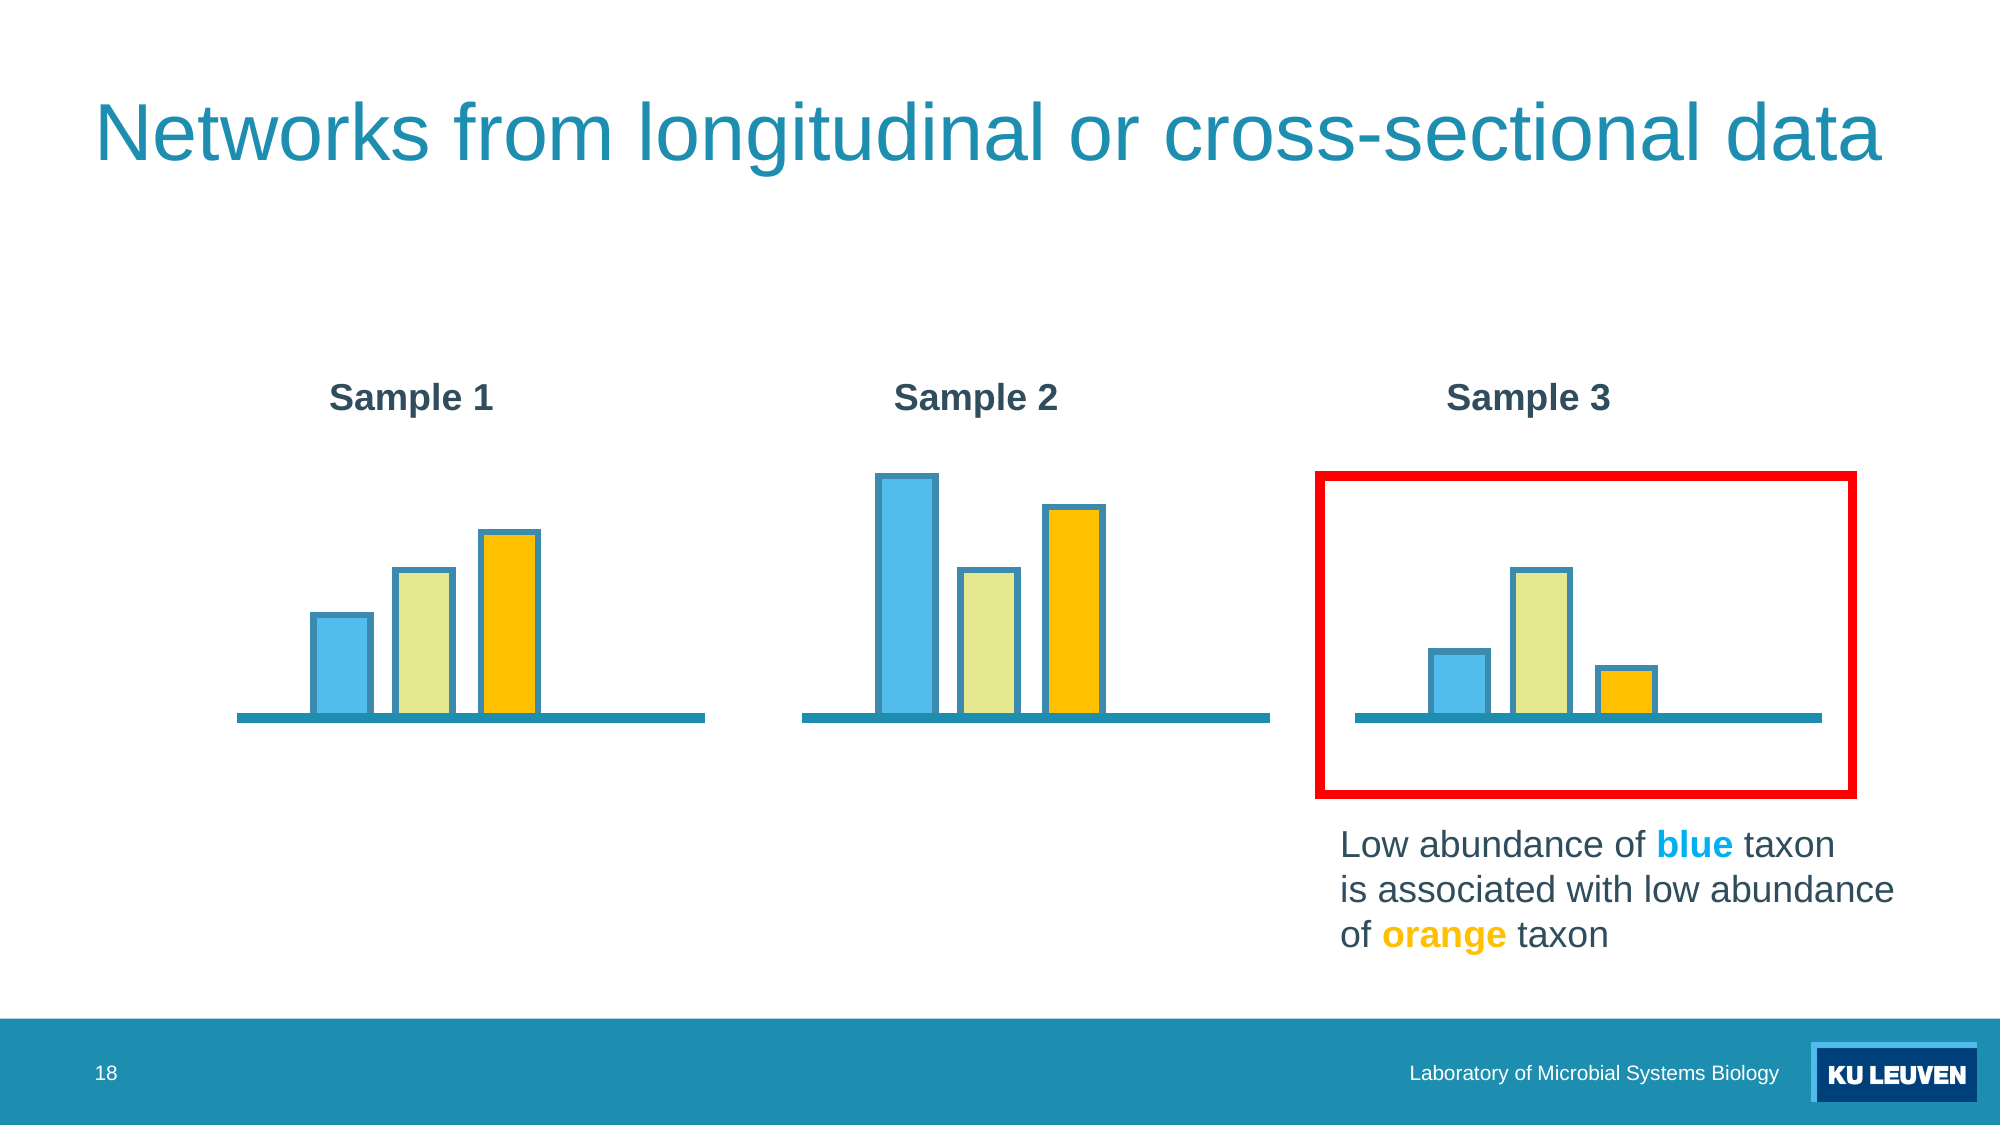

# Networks from longitudinal or cross-sectional data
Sample 1
Sample 2
Sample 3

Low abundance of blue taxon
is associated with low abundance of orange taxon
18
Laboratory of Microbial Systems Biology